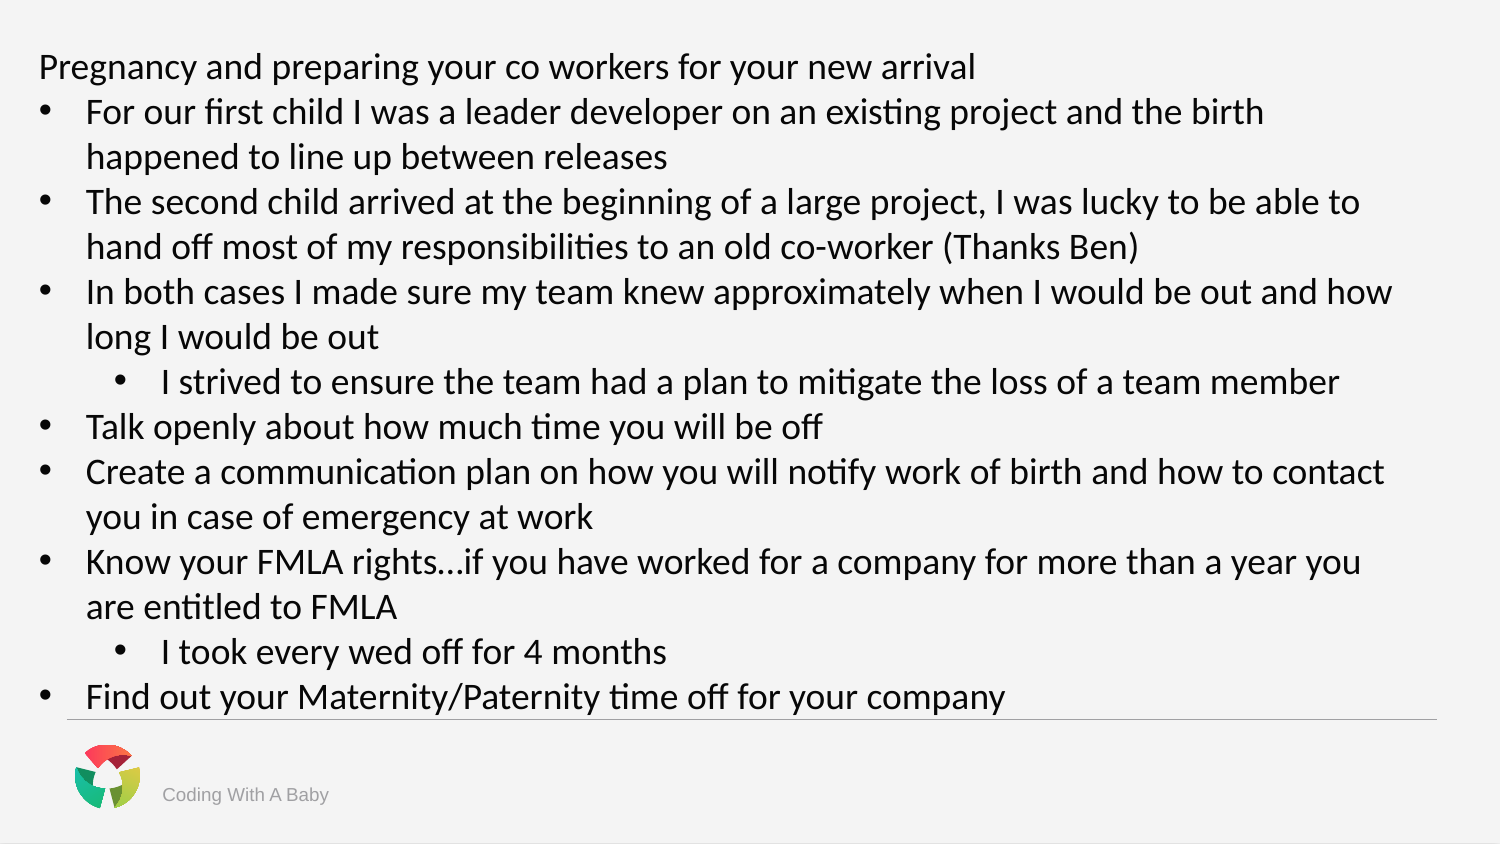

Pregnancy and preparing your co workers for your new arrival
For our first child I was a leader developer on an existing project and the birth happened to line up between releases
The second child arrived at the beginning of a large project, I was lucky to be able to hand off most of my responsibilities to an old co-worker (Thanks Ben)
In both cases I made sure my team knew approximately when I would be out and how long I would be out
I strived to ensure the team had a plan to mitigate the loss of a team member
Talk openly about how much time you will be off
Create a communication plan on how you will notify work of birth and how to contact you in case of emergency at work
Know your FMLA rights…if you have worked for a company for more than a year you are entitled to FMLA
I took every wed off for 4 months
Find out your Maternity/Paternity time off for your company